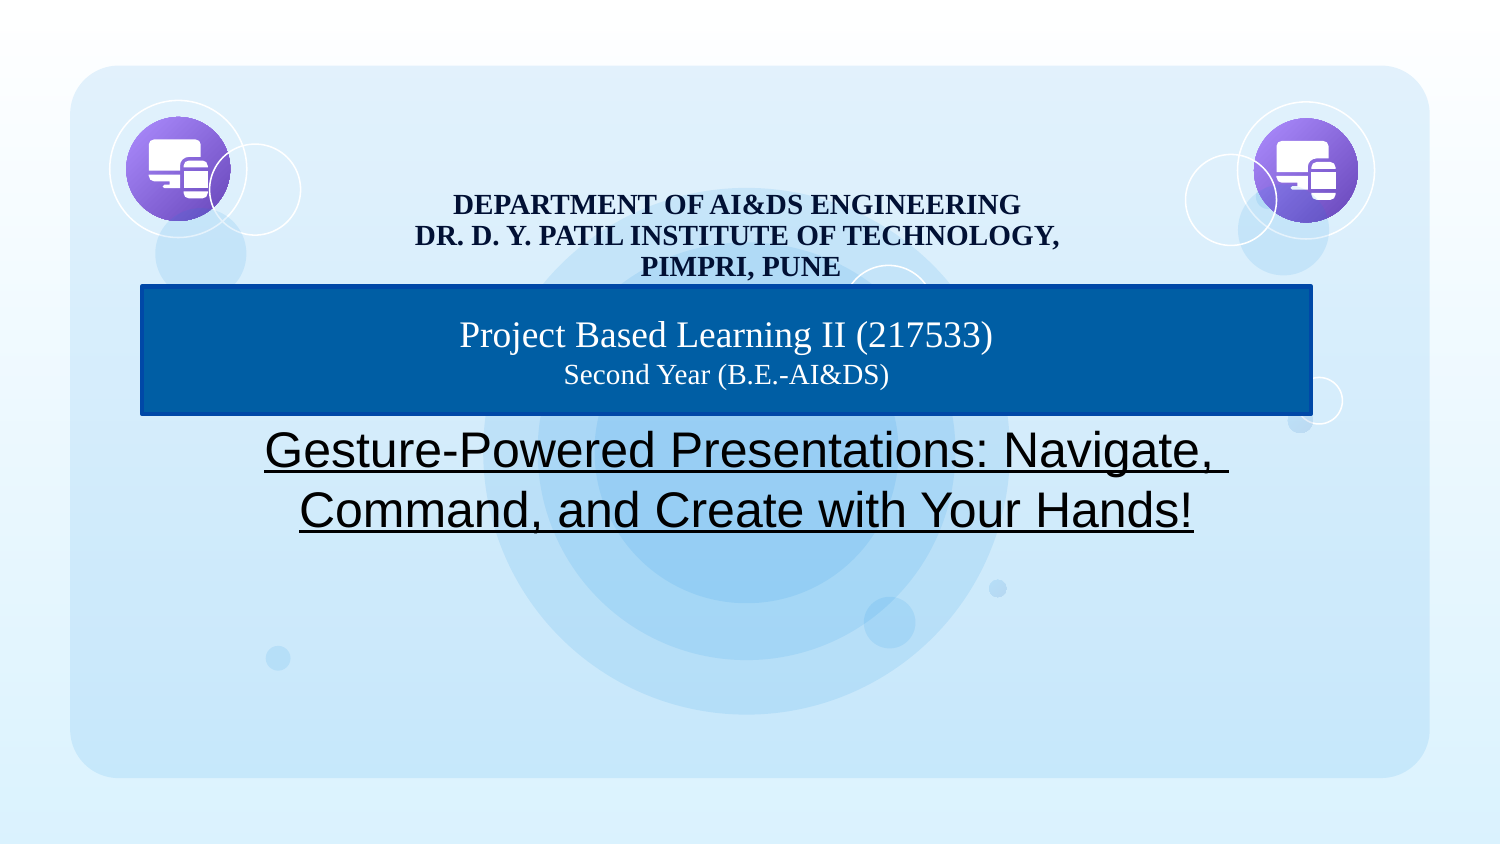

# DEPARTMENT OF AI&DS ENGINEERING DR. D. Y. PATIL INSTITUTE OF TECHNOLOGY, PIMPRI, PUNE

Project Based Learning II (217533)
Second Year (B.E.-AI&DS)

Gesture-Powered Presentations: Navigate,
Command, and Create with Your Hands!